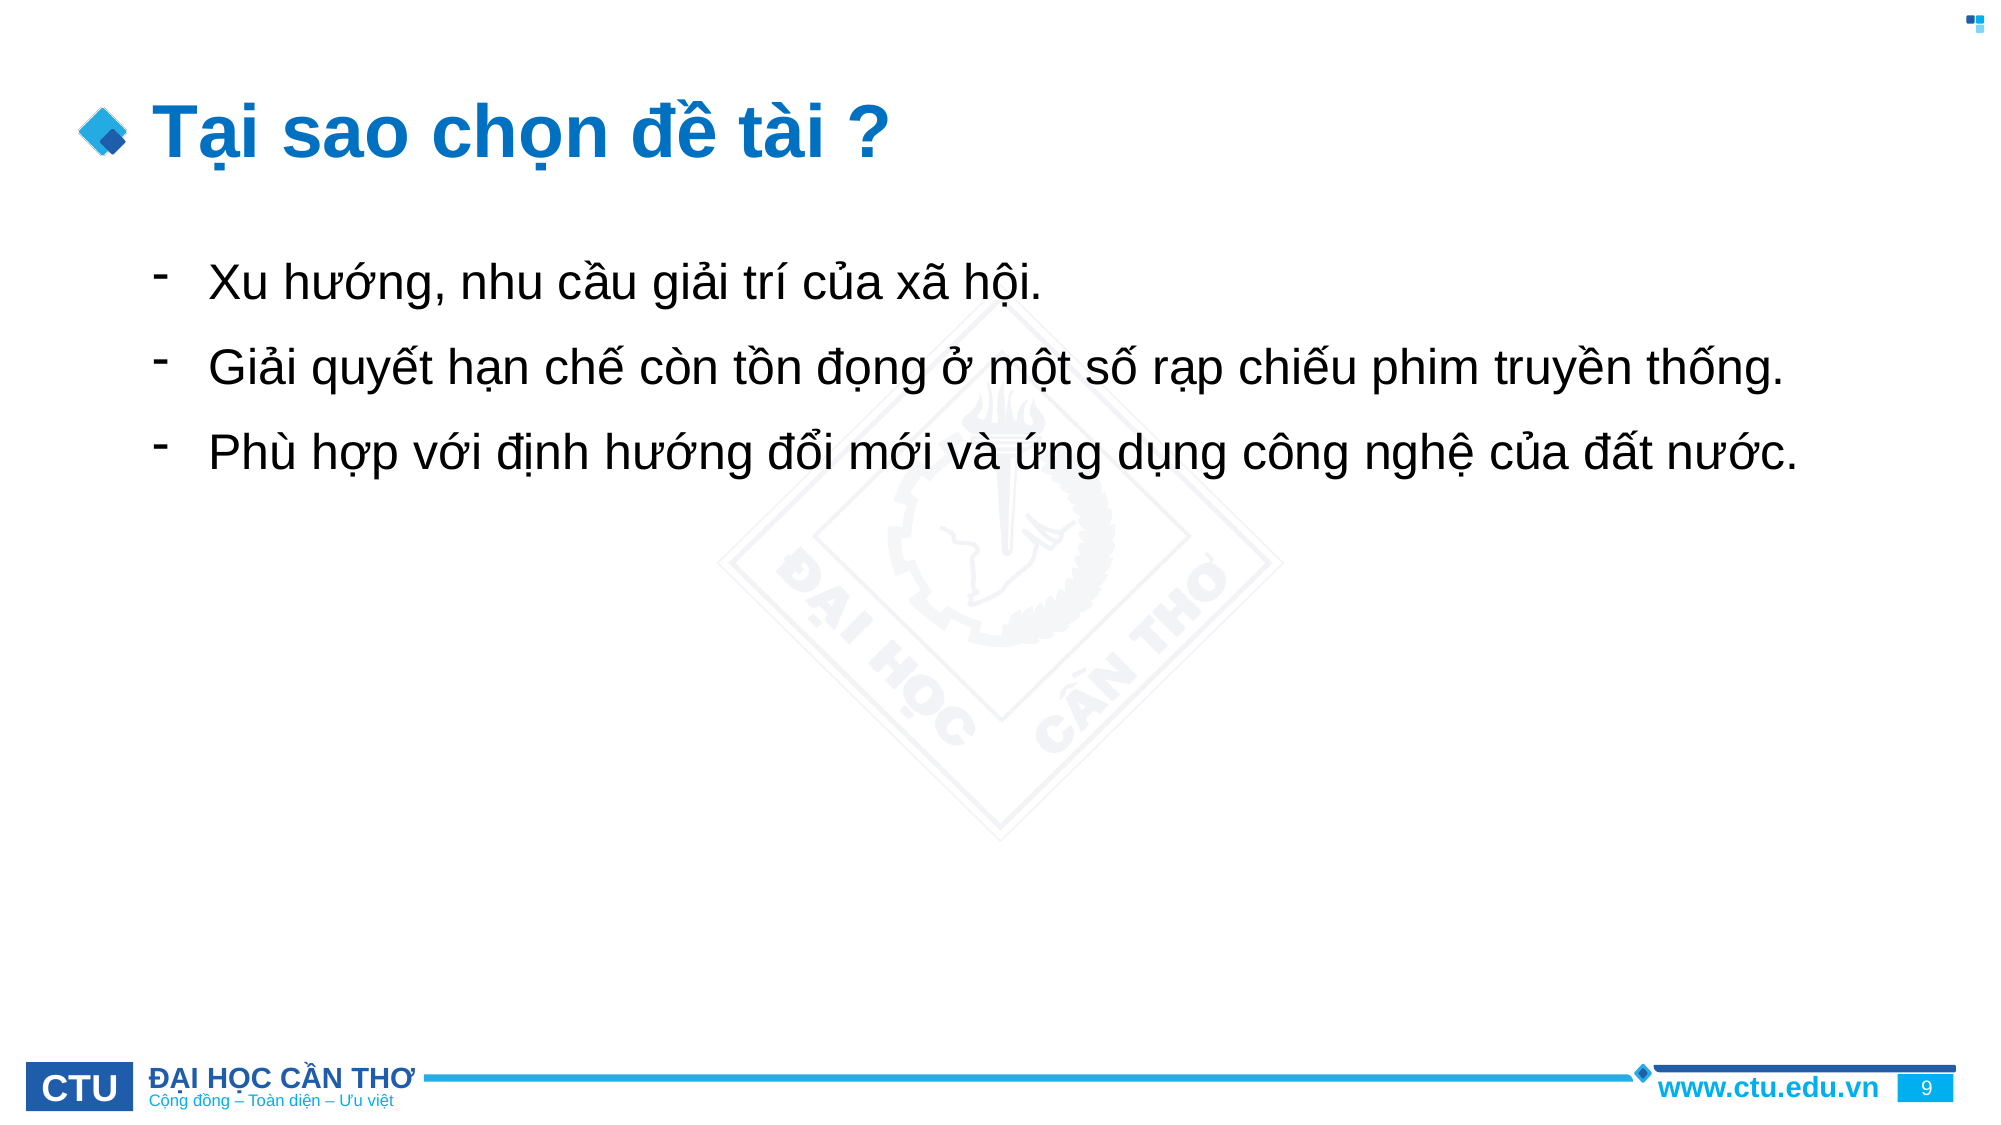

# Tại sao chọn đề tài ?
Xu hướng, nhu cầu giải trí của xã hội.
Giải quyết hạn chế còn tồn đọng ở một số rạp chiếu phim truyền thống.
Phù hợp với định hướng đổi mới và ứng dụng công nghệ của đất nước.